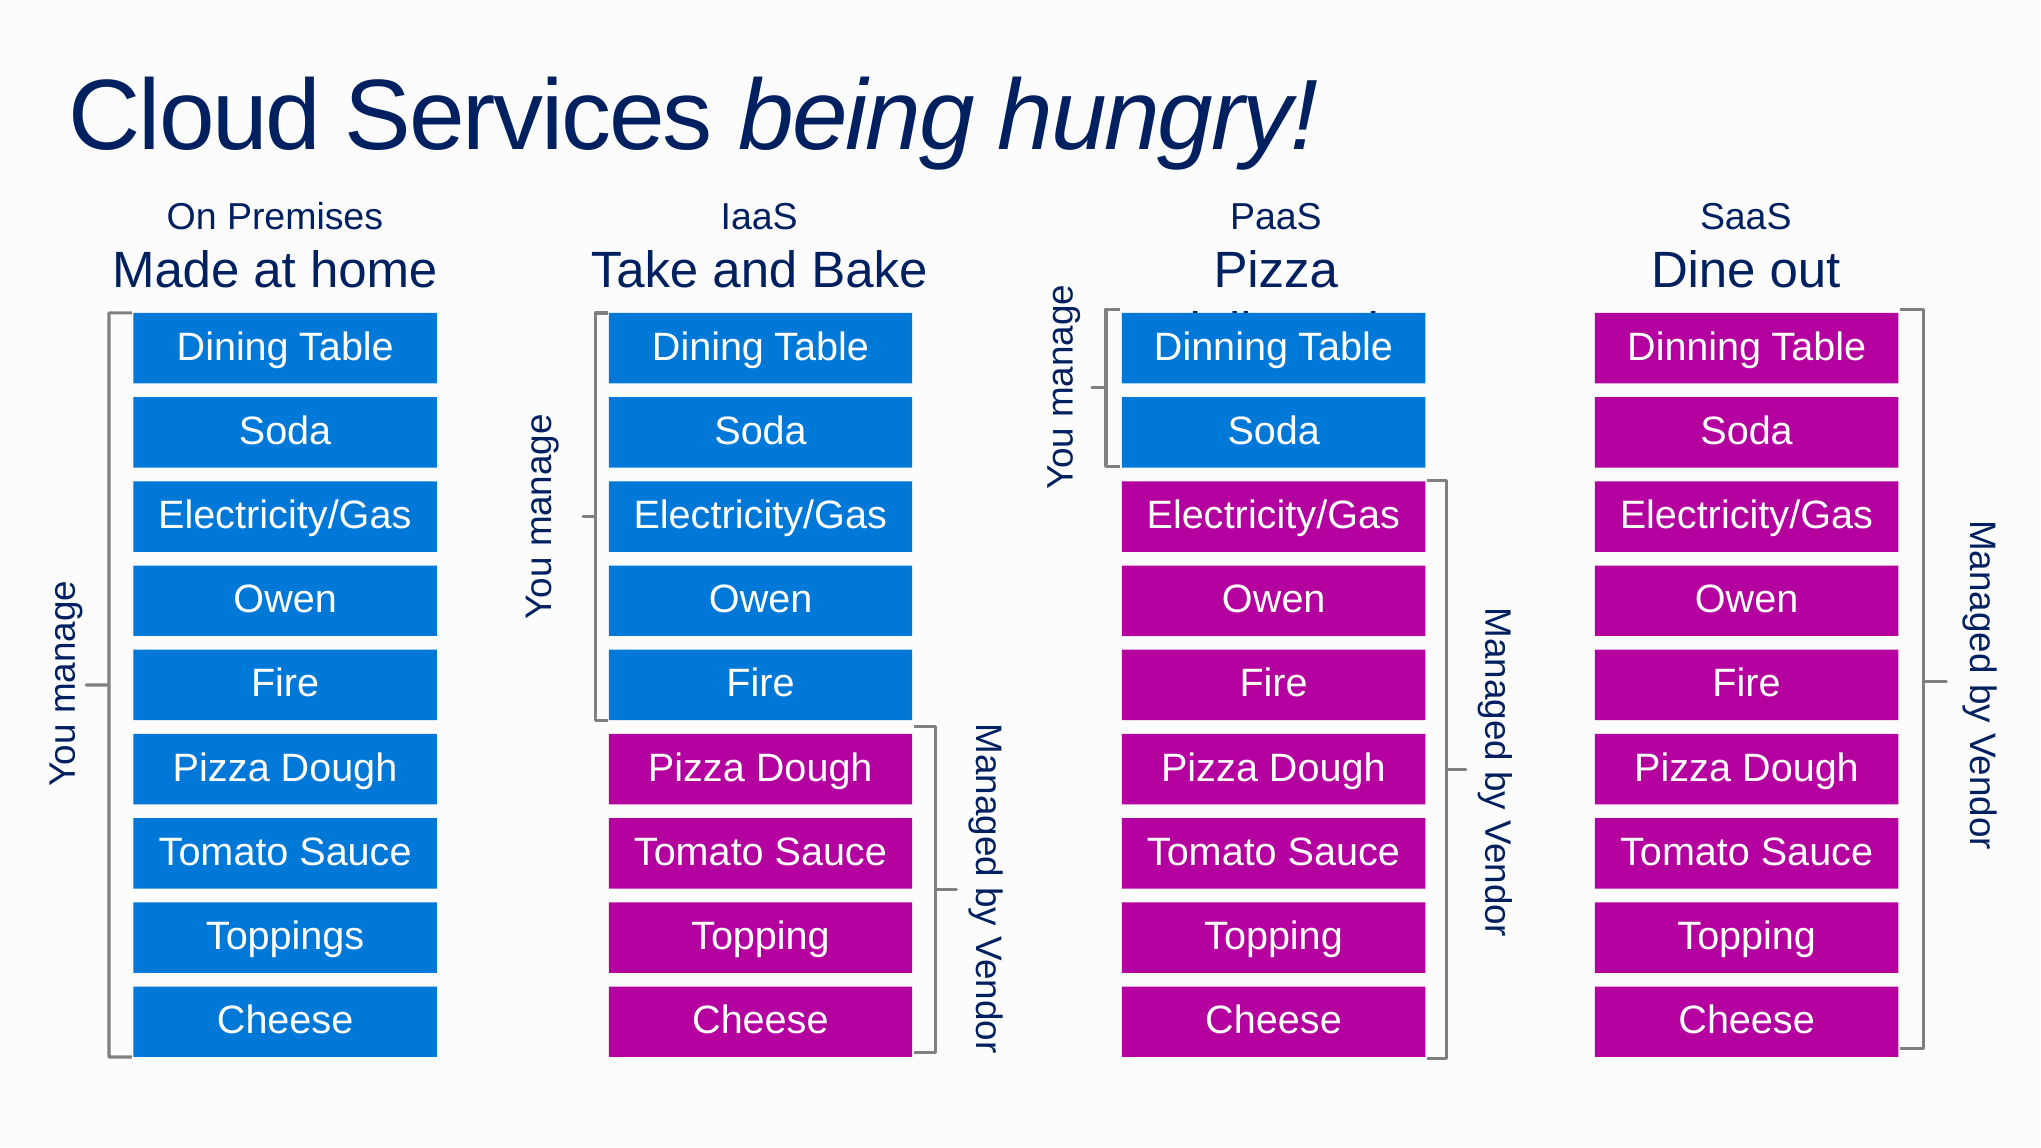

# Cloud Services being hungry!
On Premises
Made at home

Dining Table
Soda
Electricity/Gas
Owen
You manage
Fire
Pizza Dough
Tomato Sauce
Toppings
Cheese
IaaS
Take and Bake

Dining Table

Soda
You manage
Electricity/Gas
Owen
Fire

Managed by Vendor
Pizza Dough
Tomato Sauce
Topping
Cheese
SaaS
Dine out

Dinning Table
Soda
Electricity/Gas
Managed by Vendor
Owen
Fire
Pizza Dough
Tomato Sauce
Topping
Cheese
PaaS
Pizza delivered
You manage

Dinning Table
Soda

Electricity/Gas
Owen
Managed by Vendor
Fire
Pizza Dough
Tomato Sauce
Topping
Cheese